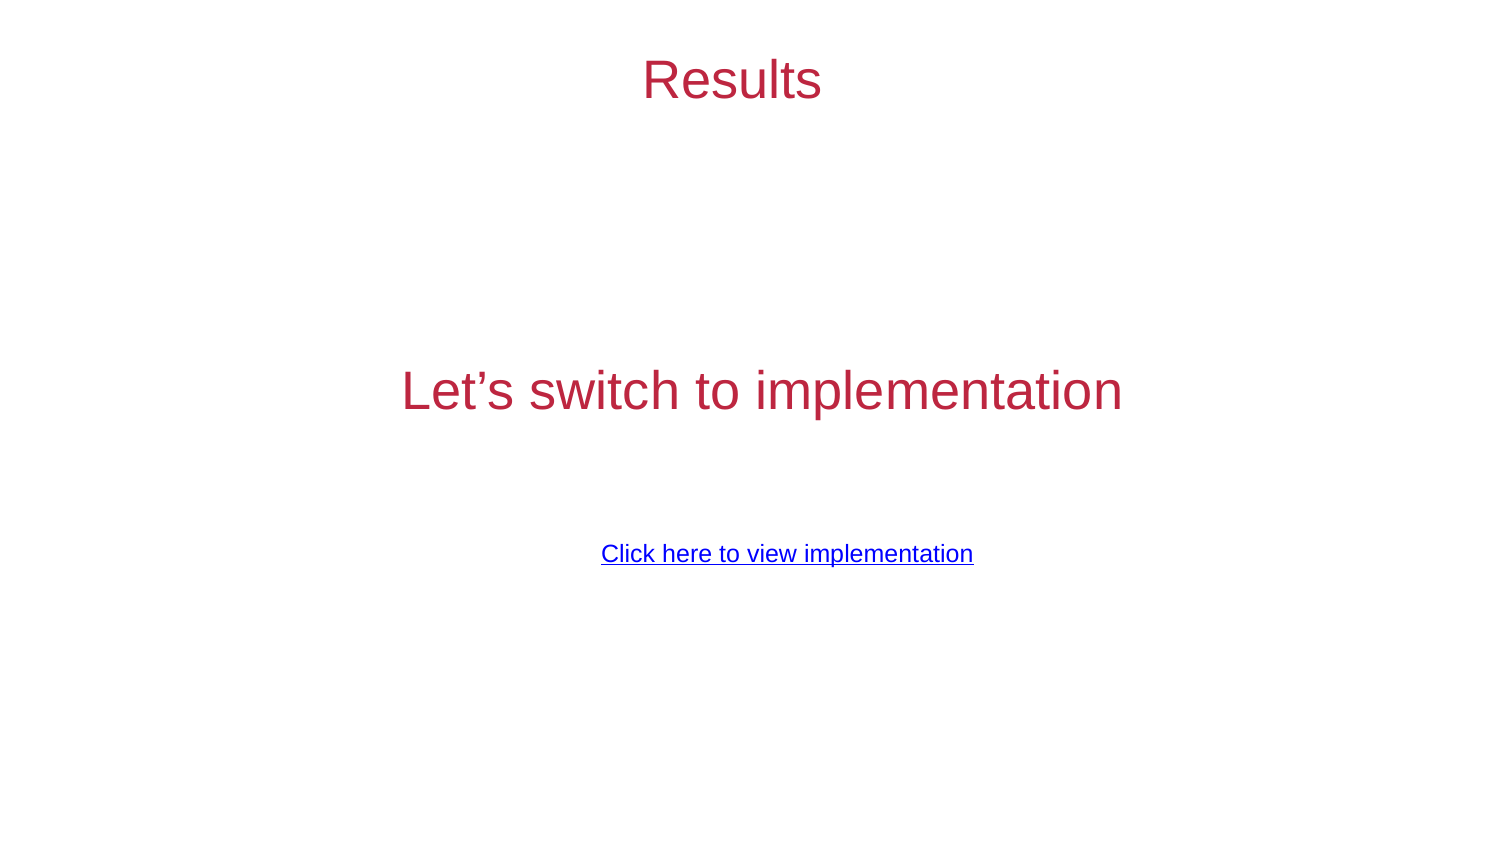

Results
       Let’s switch to implementation
Click here to view implementation